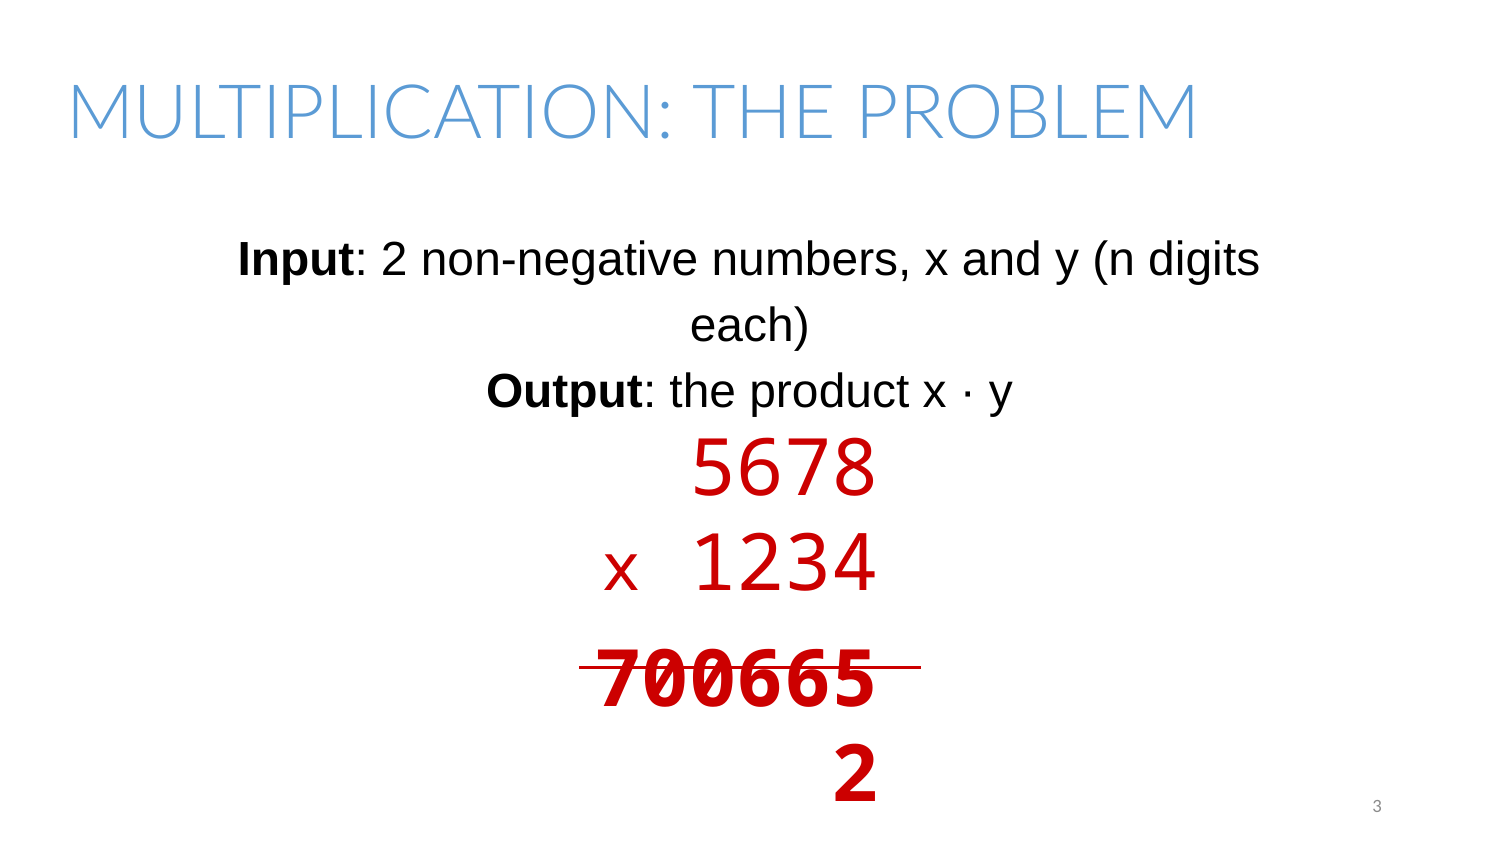

# MULTIPLICATION: THE PROBLEM
Input: 2 non-negative numbers, x and y (n digits each)
Output: the product x · y
5678
x 1234
7006652
3